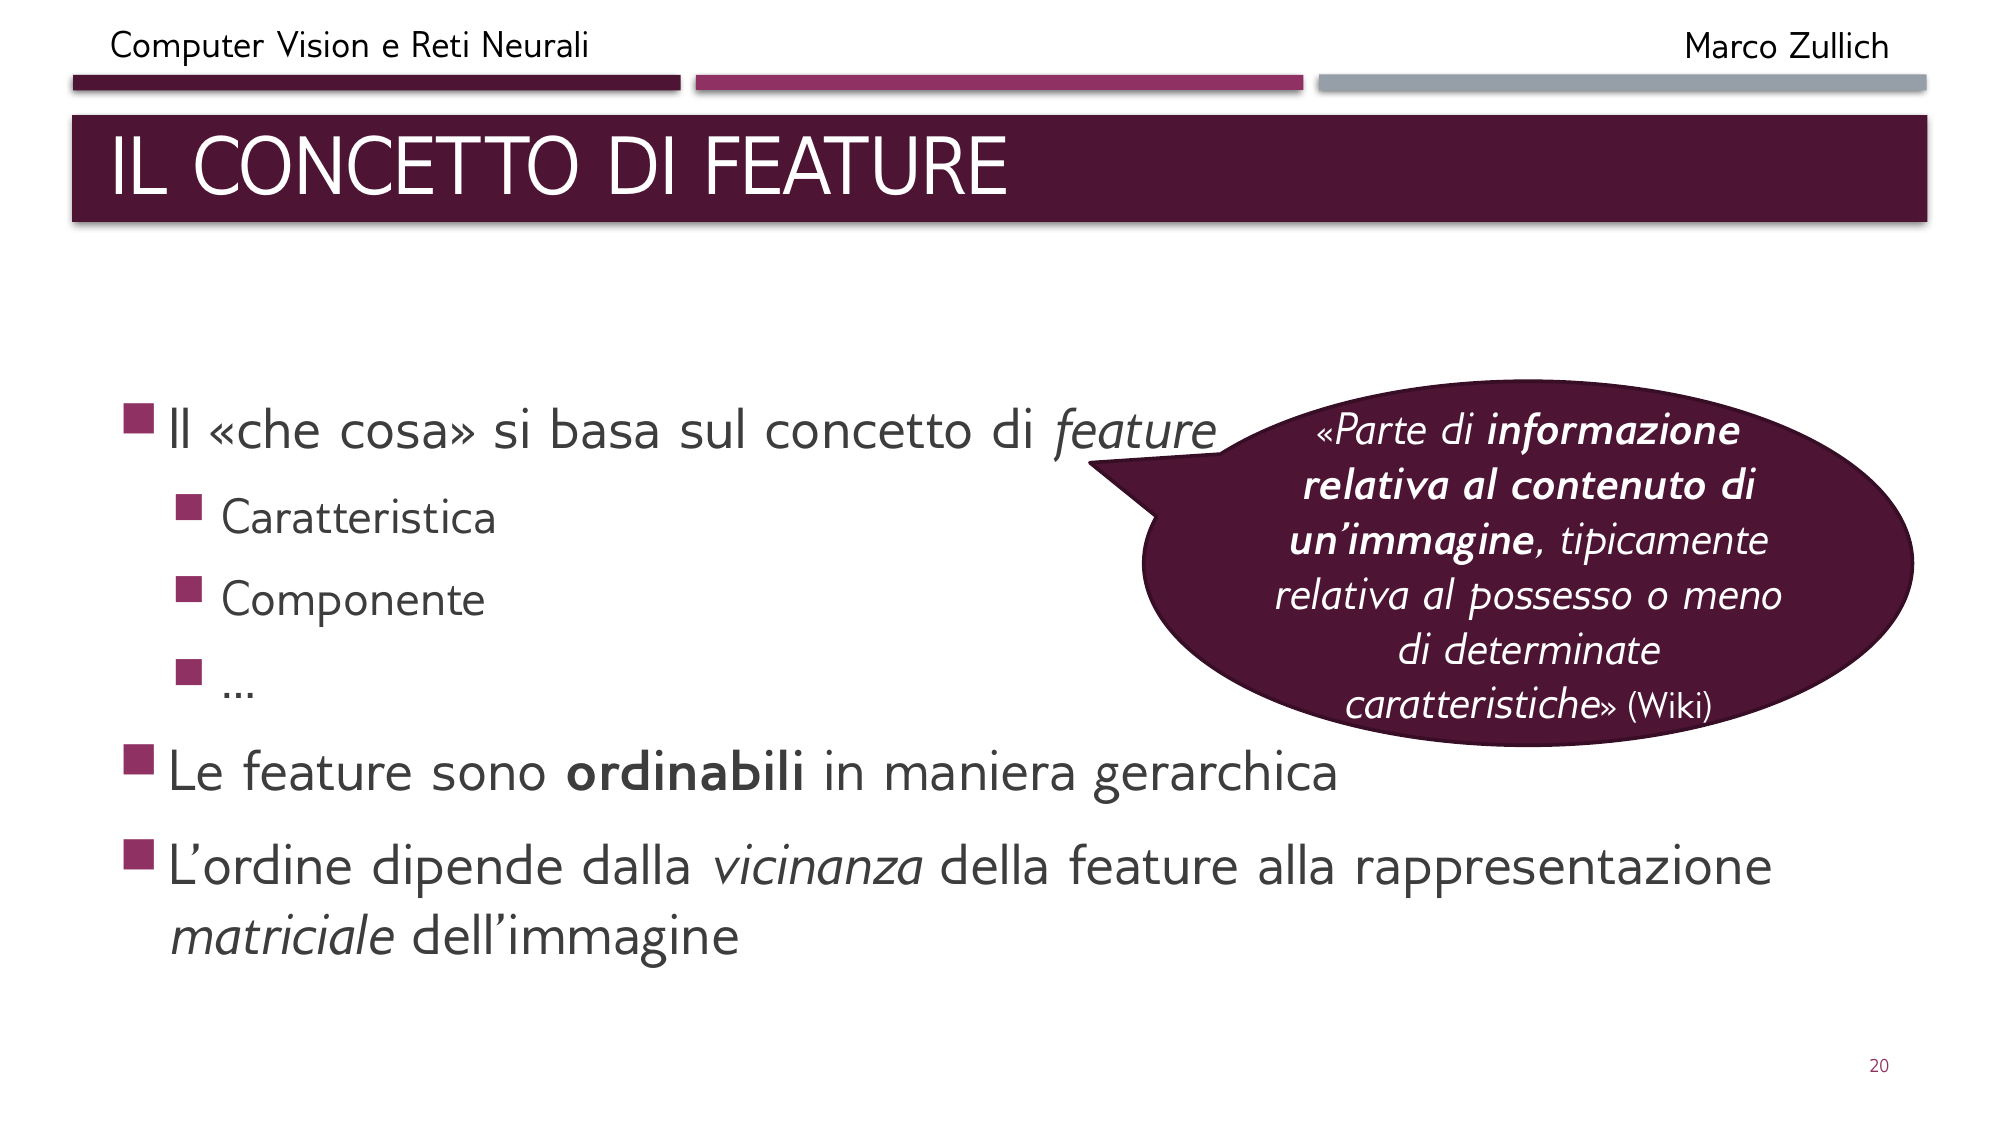

# Il concetto di feature
Il «che cosa» si basa sul concetto di feature
Caratteristica
Componente
…
Le feature sono ordinabili in maniera gerarchica
L’ordine dipende dalla vicinanza della feature alla rappresentazione matriciale dell’immagine
«Parte di informazione relativa al contenuto di un’immagine, tipicamente relativa al possesso o meno di determinate caratteristiche» (Wiki)
20